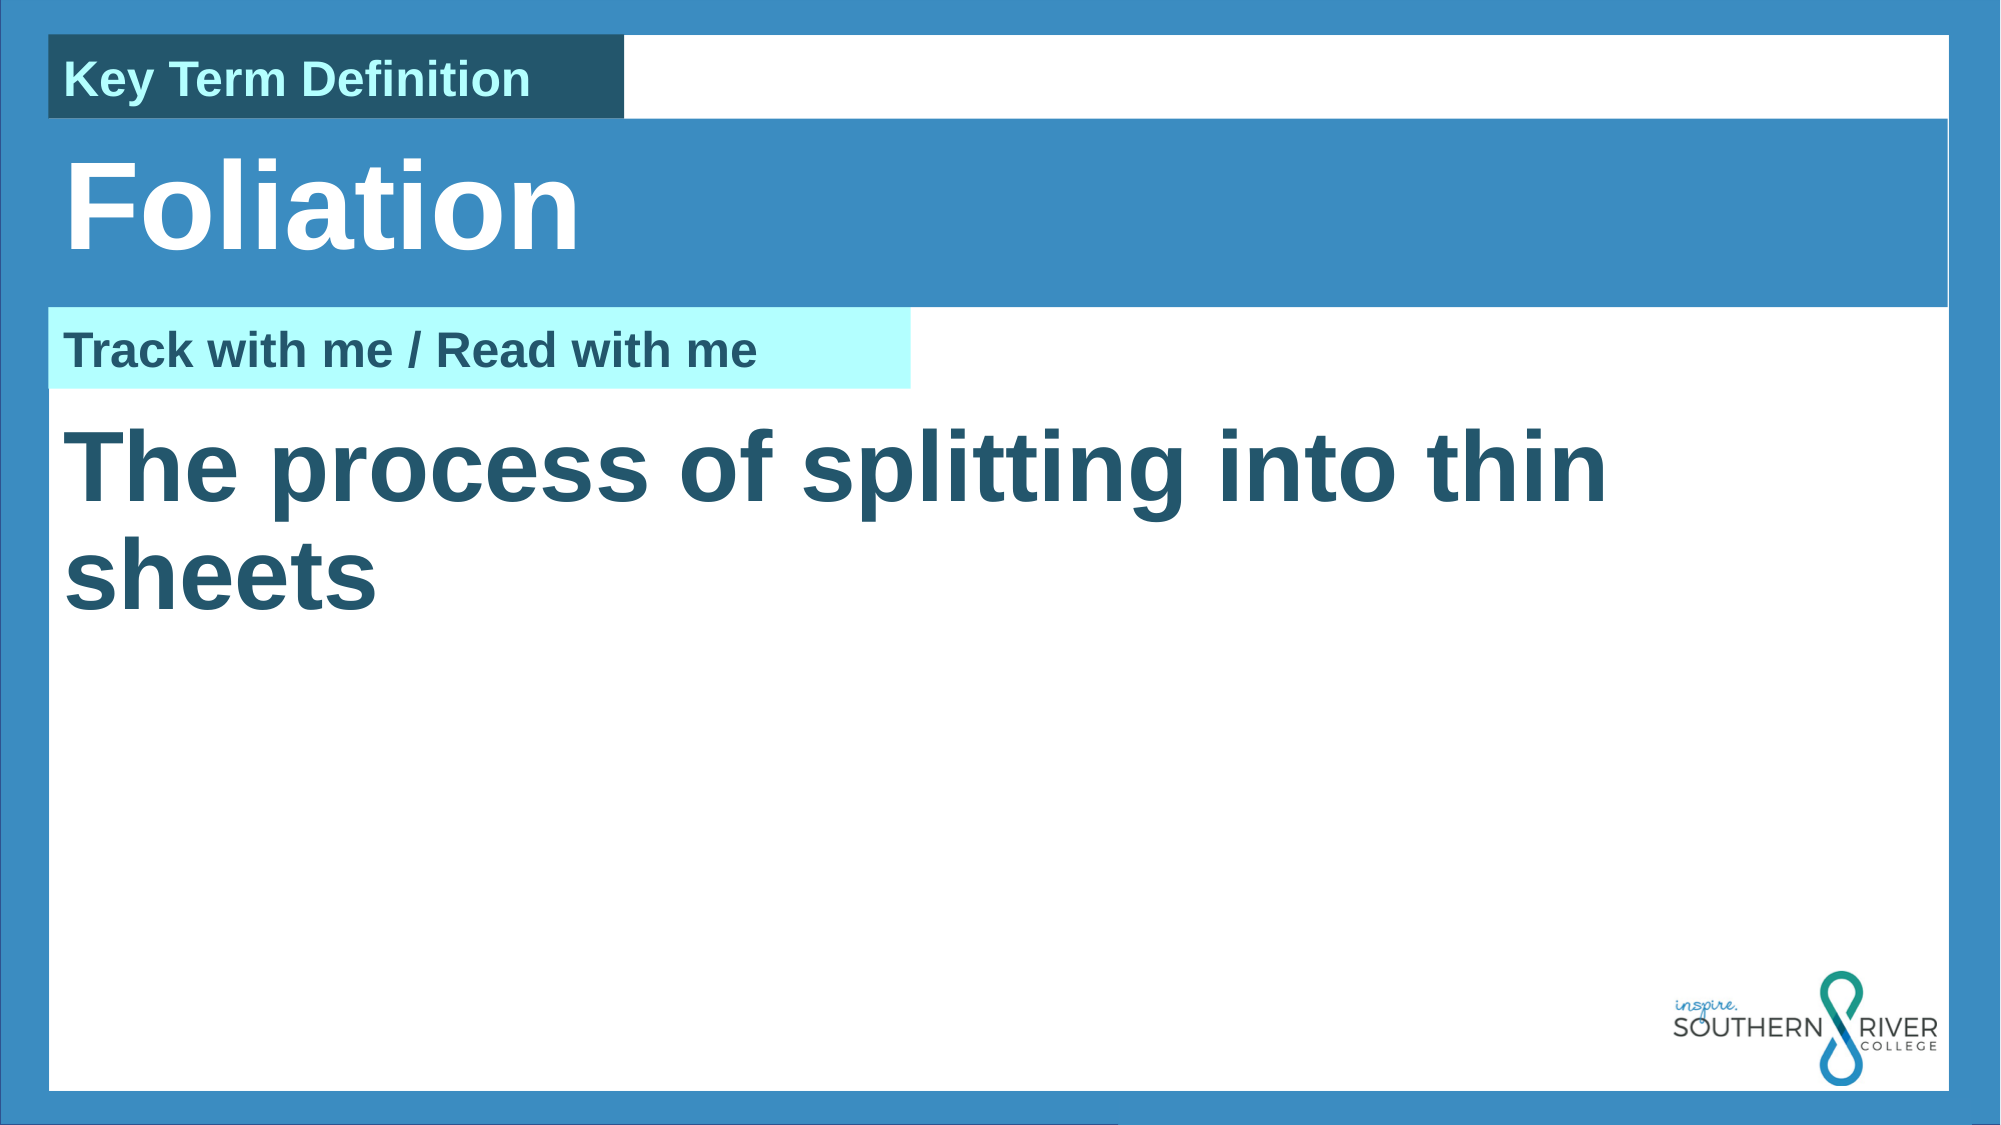

Foliation
The process of splitting into thin sheets